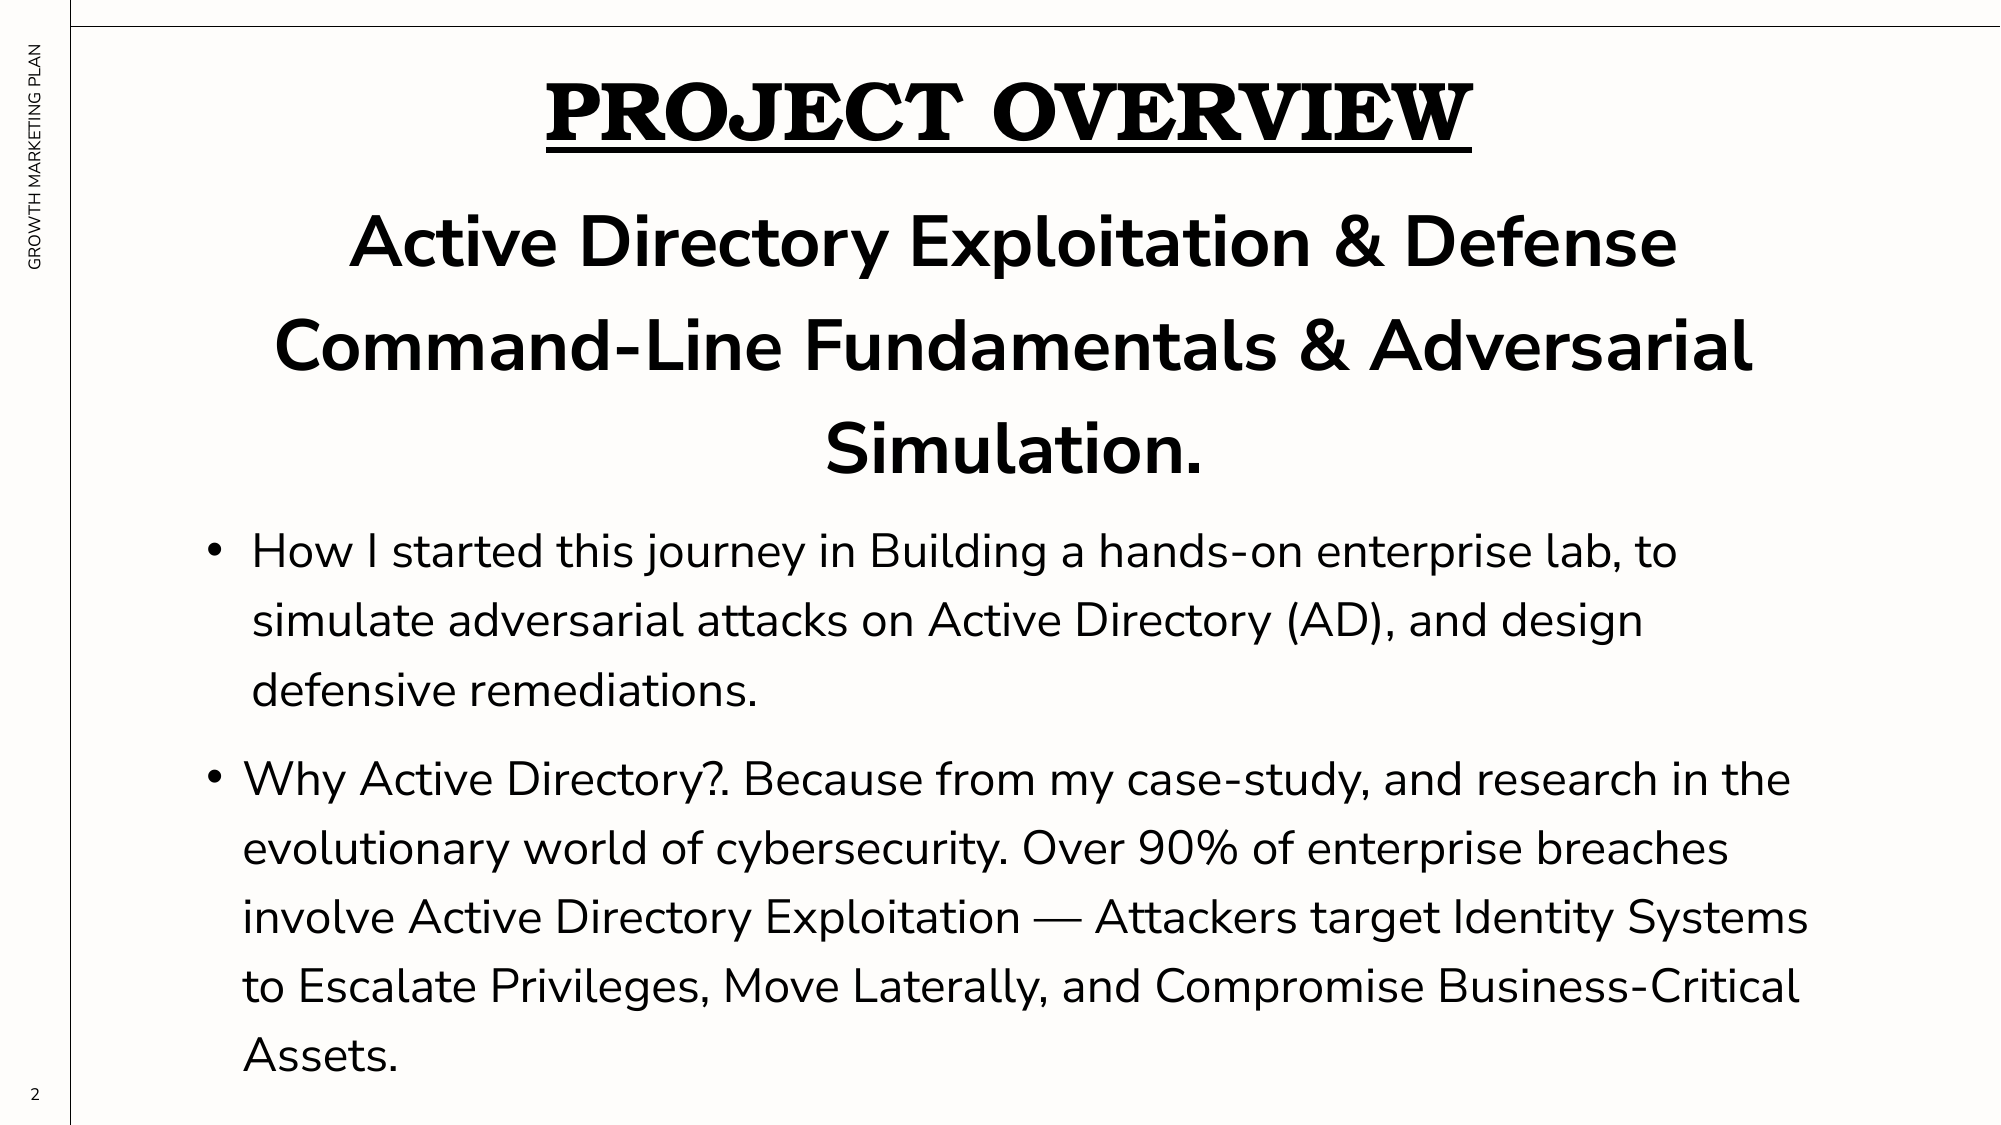

# Project Overview
Active Directory Exploitation & Defense Command-Line Fundamentals & Adversarial Simulation.
How I started this journey in Building a hands-on enterprise lab, to simulate adversarial attacks on Active Directory (AD), and design defensive remediations.
Why Active Directory?. Because from my case-study, and research in the evolutionary world of cybersecurity. Over 90% of enterprise breaches involve Active Directory Exploitation — Attackers target Identity Systems to Escalate Privileges, Move Laterally, and Compromise Business-Critical Assets.
GROWTH MARKETING PLAN
2